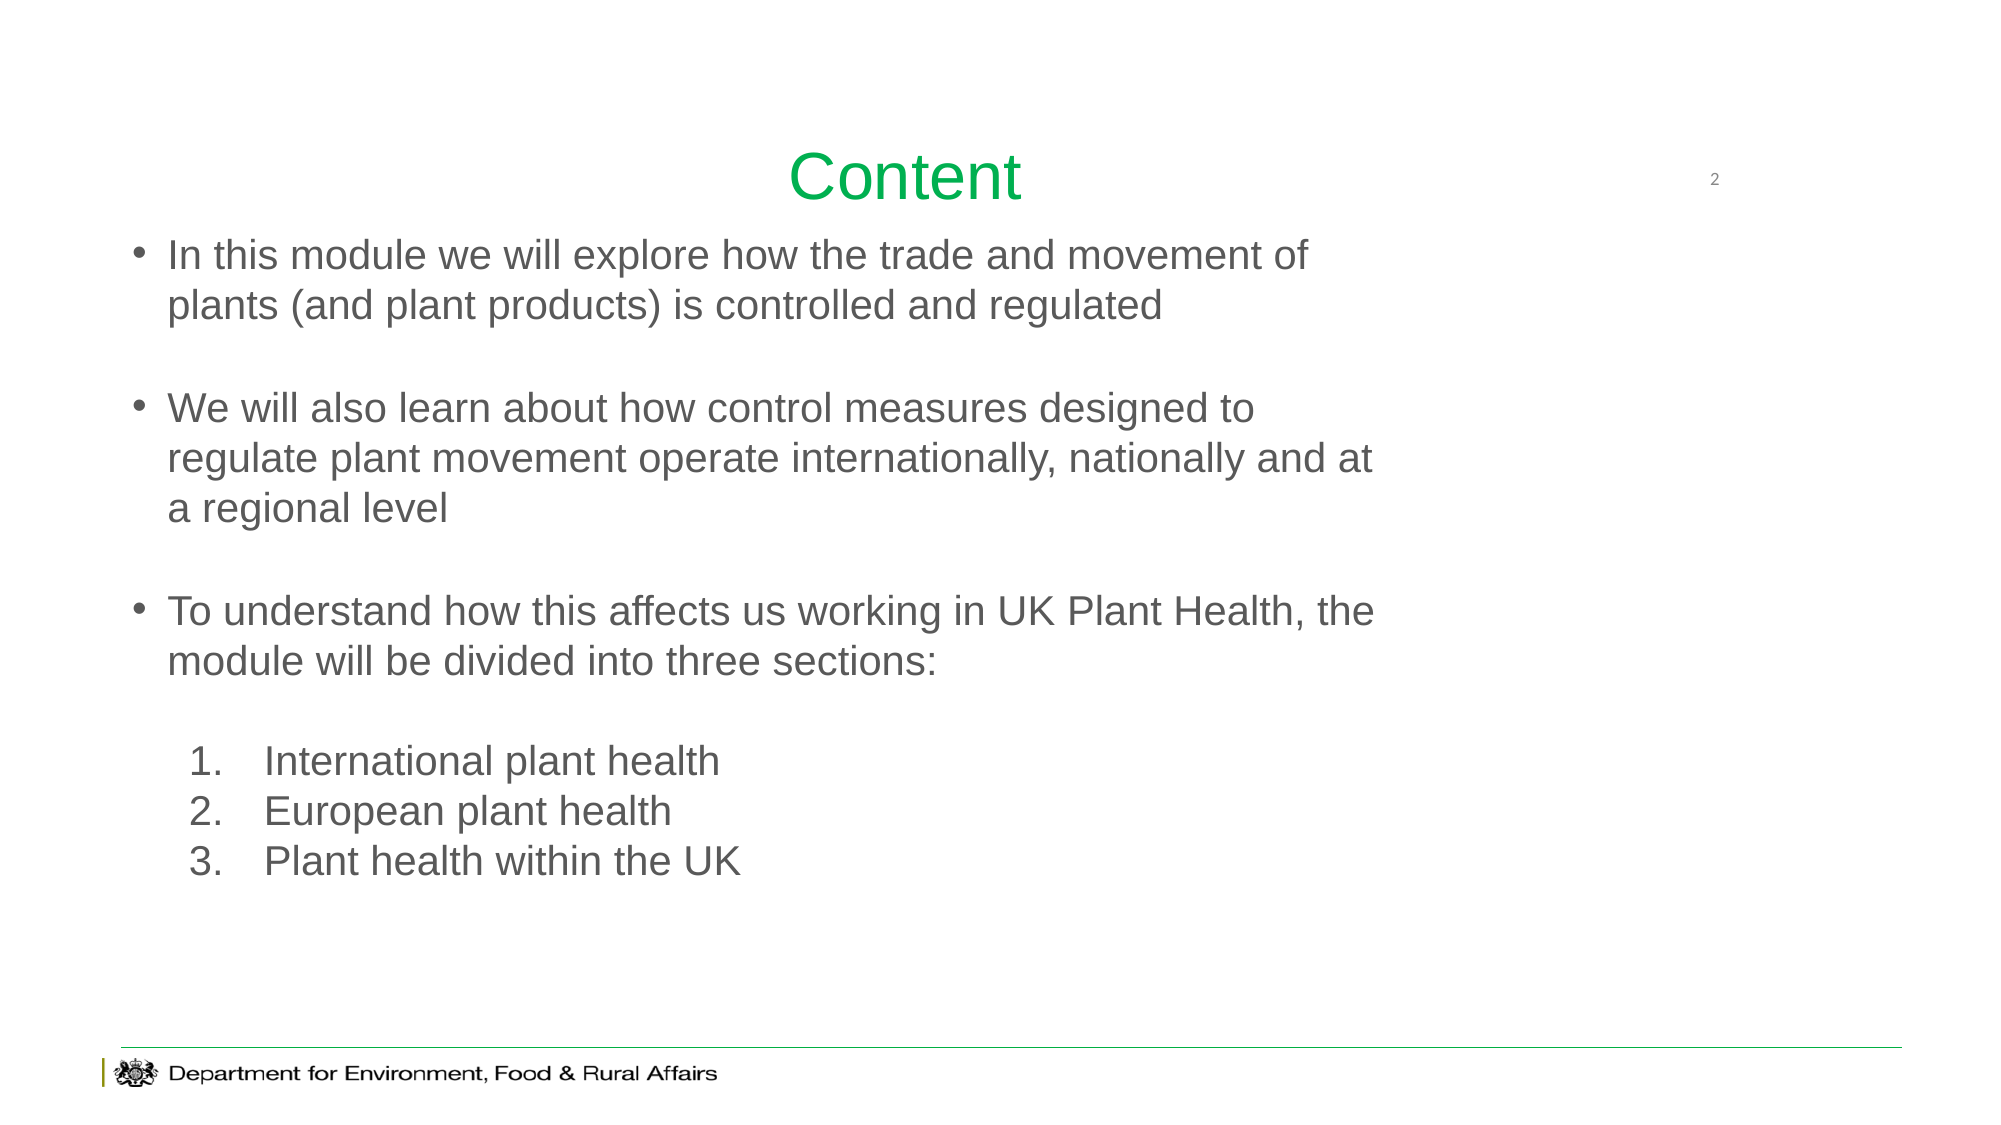

# Content
2
In this module we will explore how the trade and movement of plants (and plant products) is controlled and regulated

We will also learn about how control measures designed to regulate plant movement operate internationally, nationally and at a regional level

To understand how this affects us working in UK Plant Health, the module will be divided into three sections:

International plant health
European plant health
Plant health within the UK